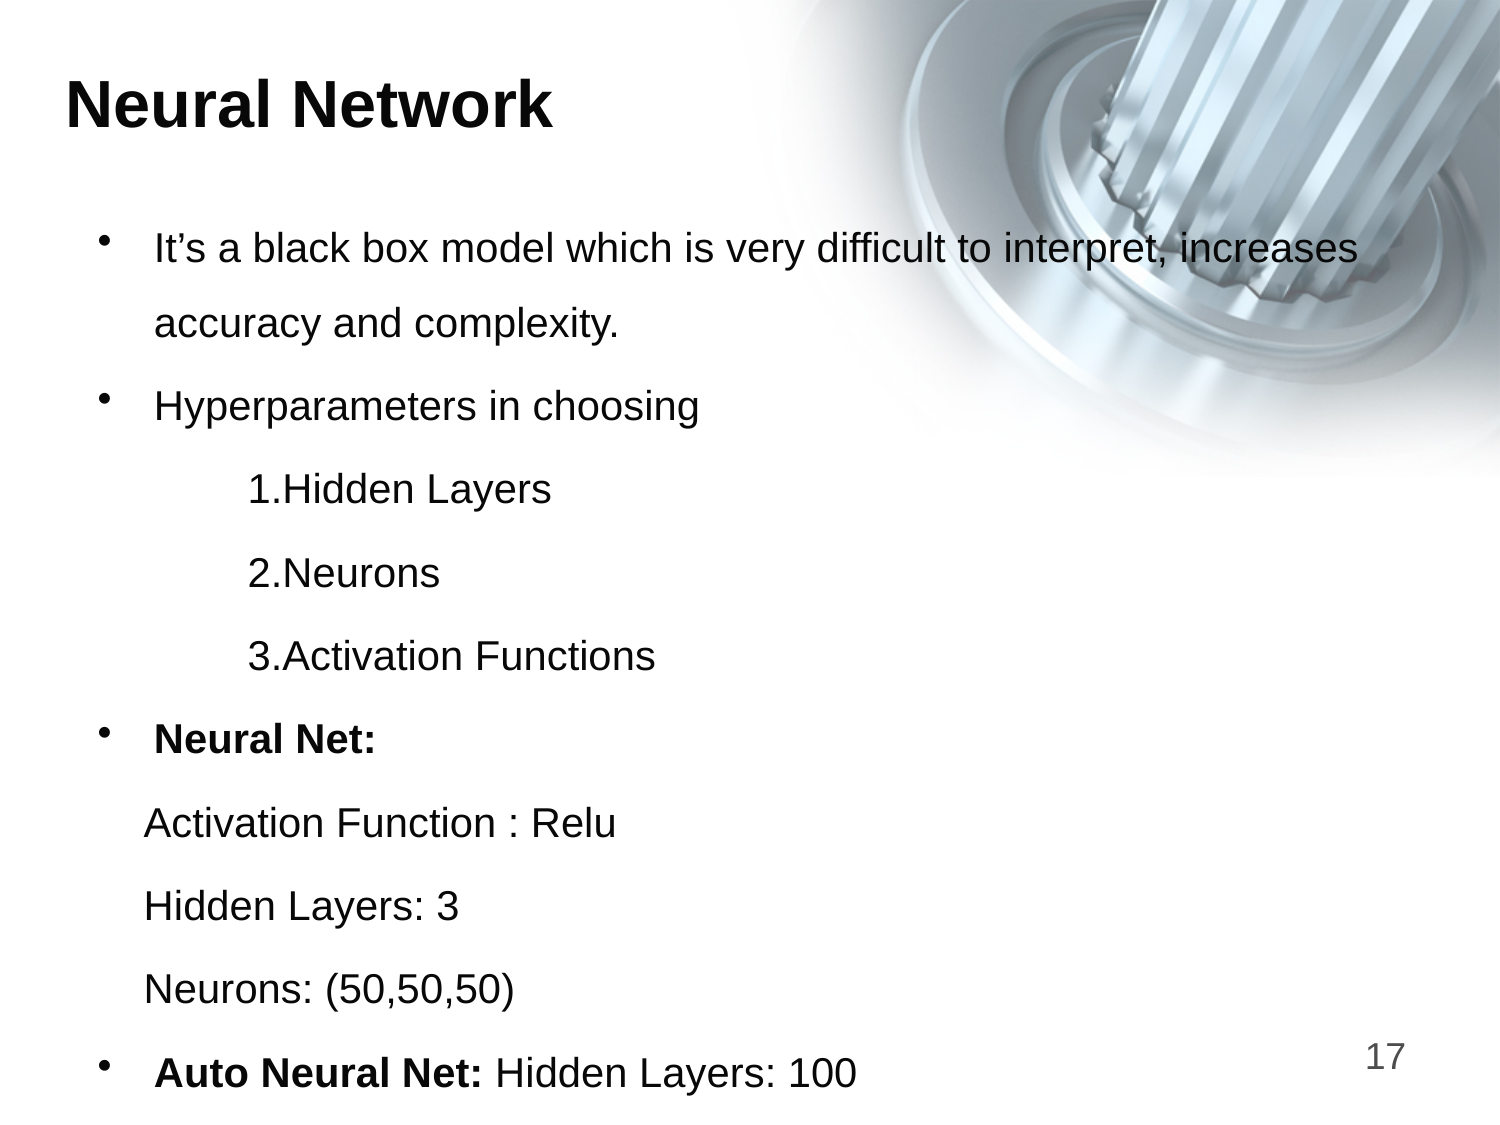

# Neural Network
It’s a black box model which is very difficult to interpret, increases accuracy and complexity.
Hyperparameters in choosing
	1.Hidden Layers
	2.Neurons
	3.Activation Functions
Neural Net:
    Activation Function : Relu
    Hidden Layers: 3
    Neurons: (50,50,50)
Auto Neural Net: Hidden Layers: 100

17